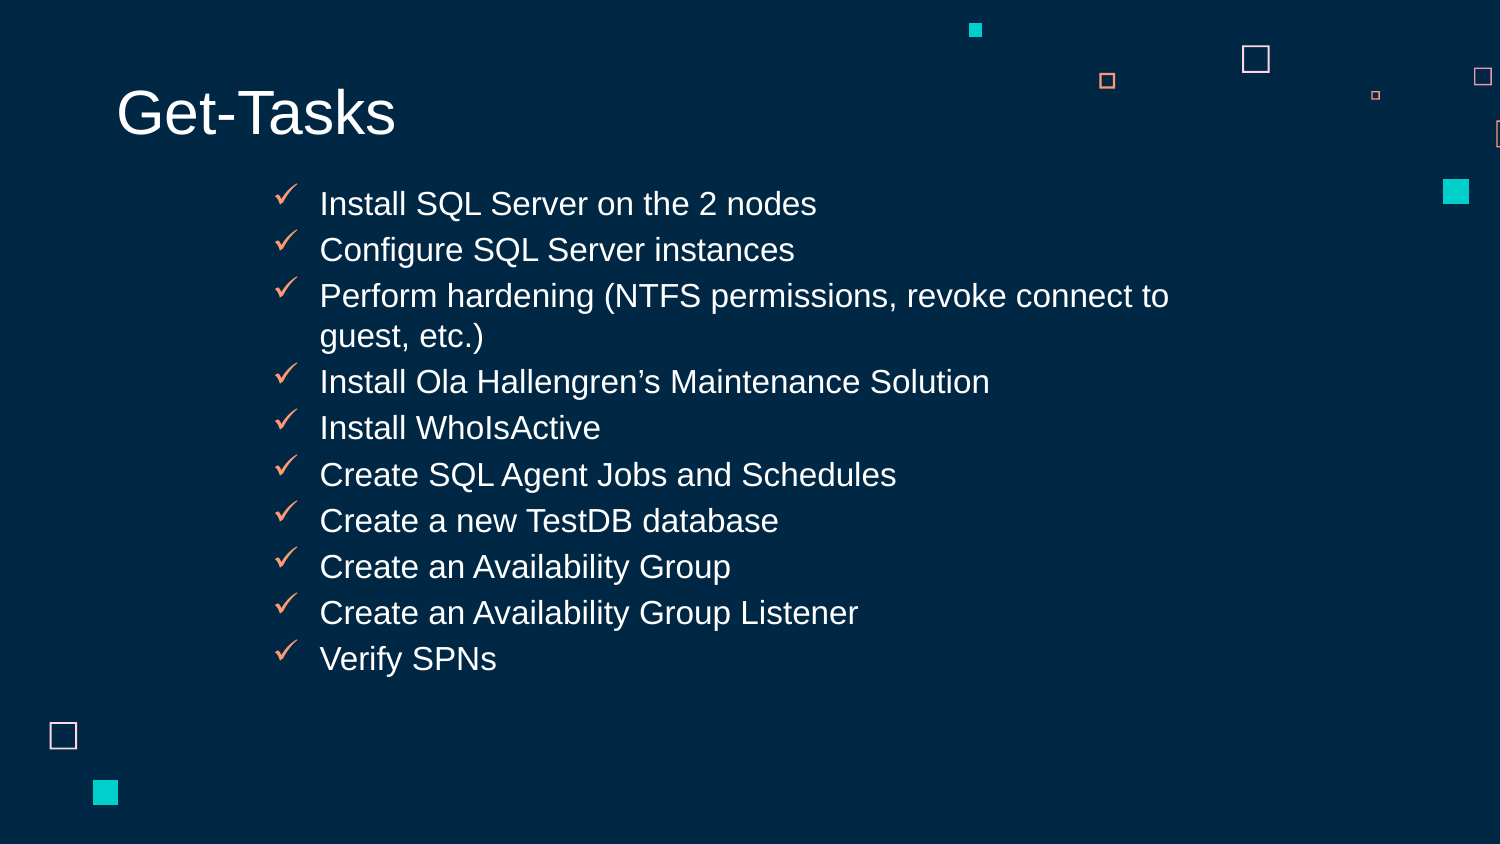

# Get-Tasks
Install SQL Server on the 2 nodes
Configure SQL Server instances
Perform hardening (NTFS permissions, revoke connect to guest, etc.)
Install Ola Hallengren’s Maintenance Solution
Install WhoIsActive
Create SQL Agent Jobs and Schedules
Create a new TestDB database
Create an Availability Group
Create an Availability Group Listener
Verify SPNs